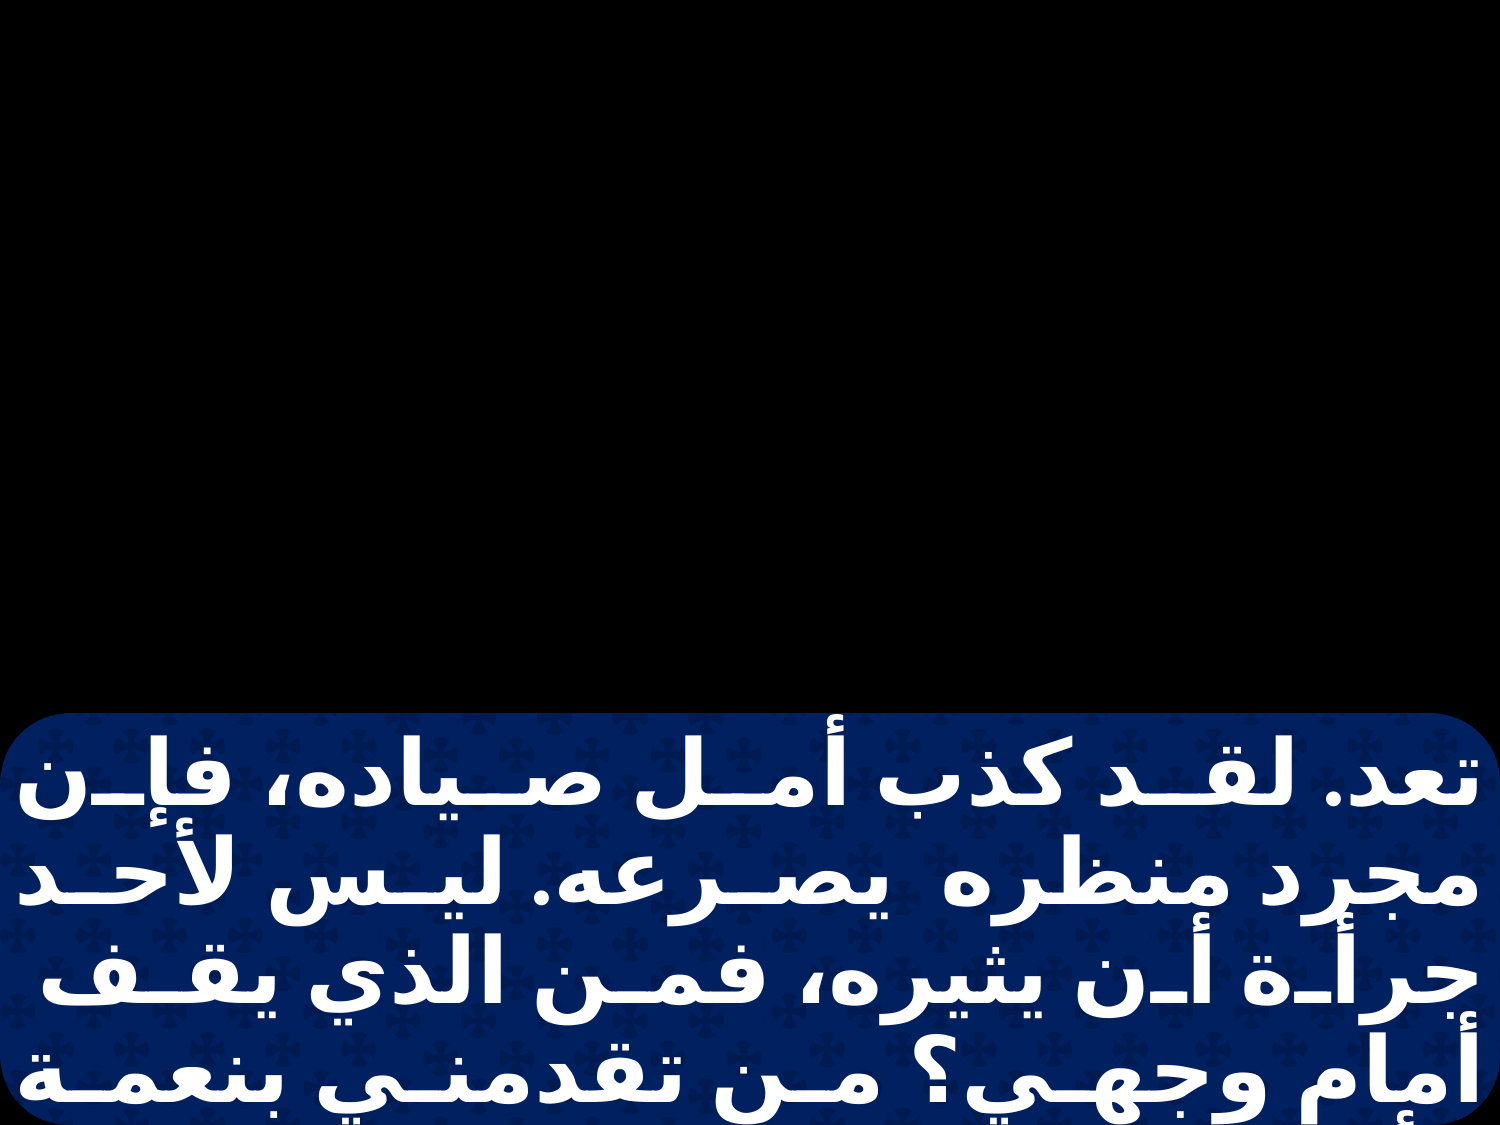

تعد. لقد كذب أمل صياده، فإن مجرد منظره  يصرعه. ليس لأحد جرأة أن يثيره، فمن الذي يقف  أمام وجهي؟ من تقدمني بنعمة فأوفي له؟ وكل ما  تحت السماوات هو لي. إني لا أسكت عن وصف